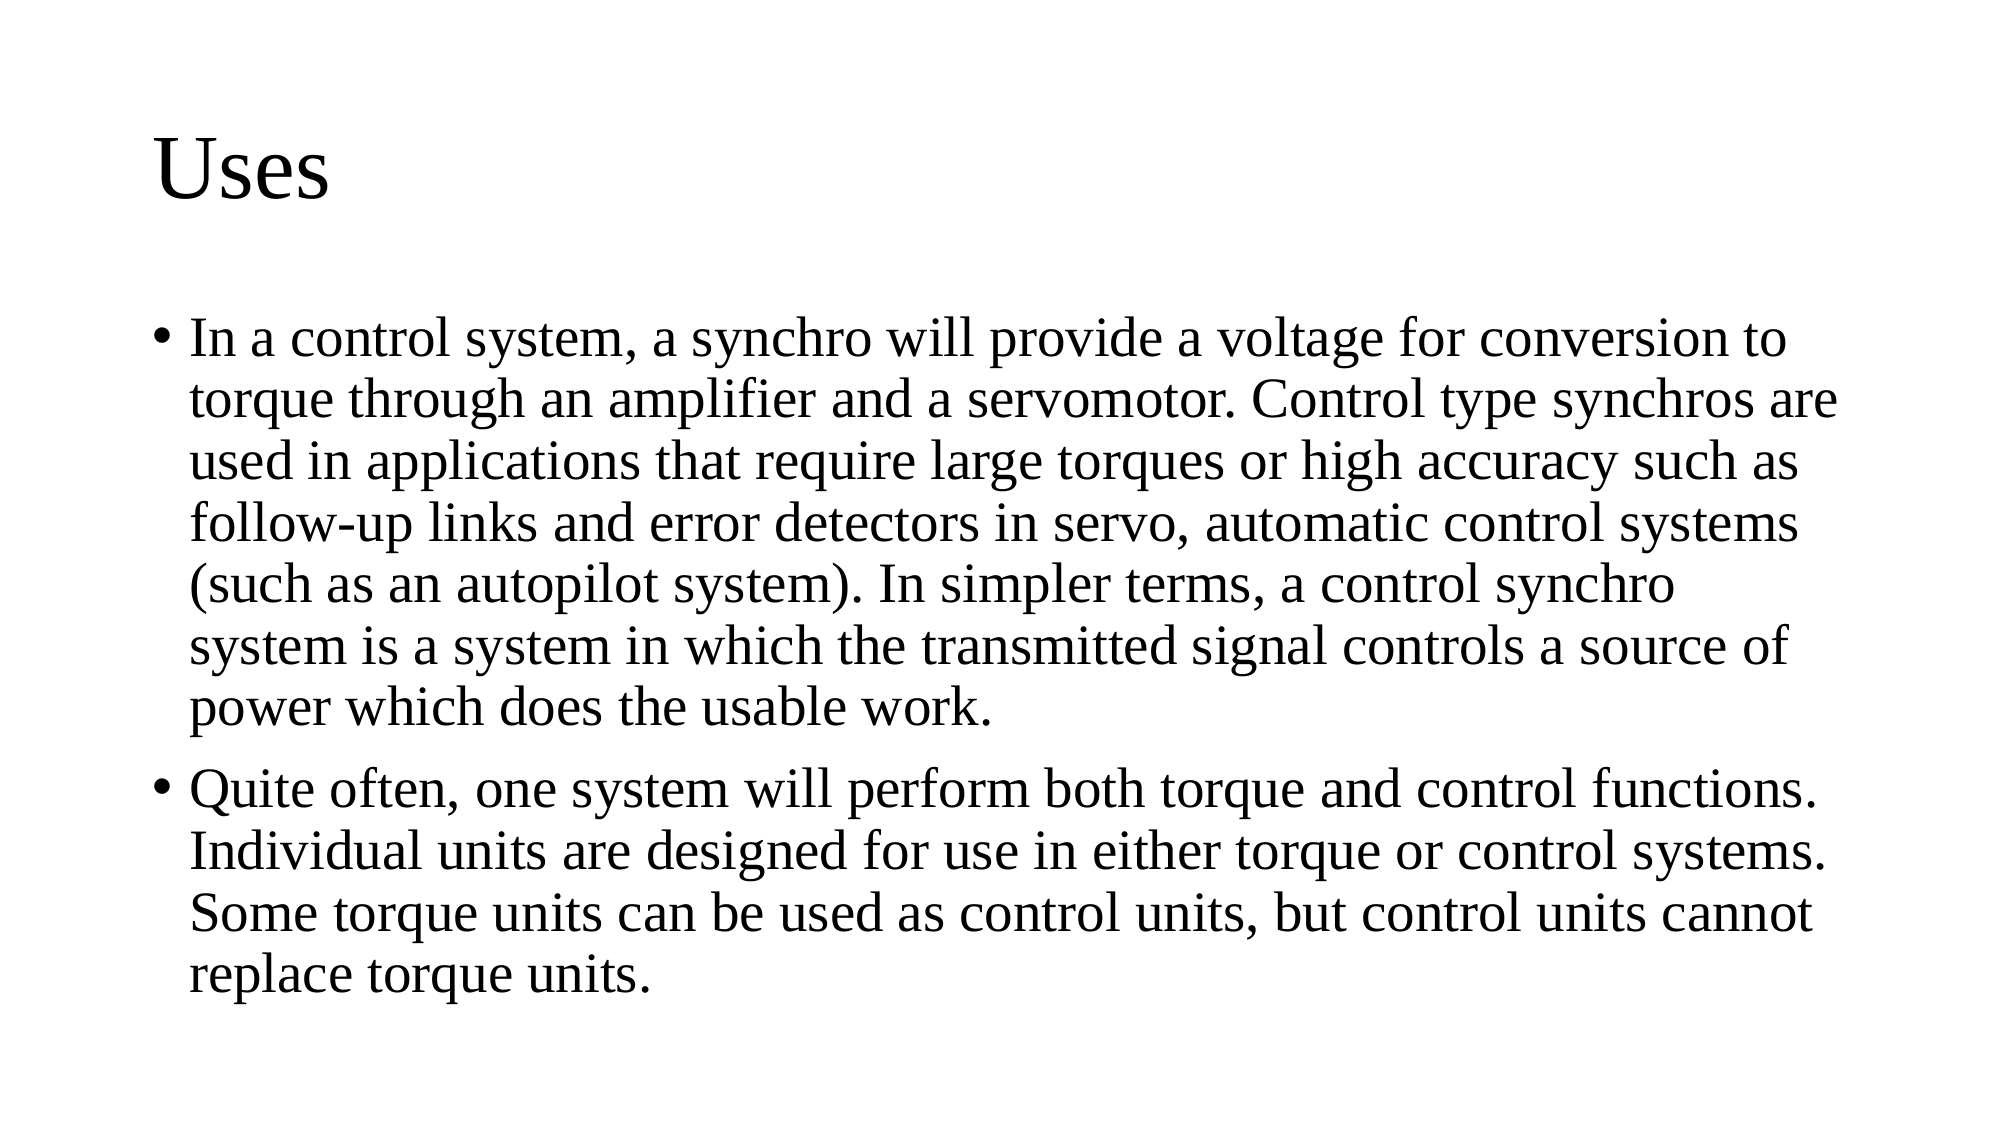

# Uses
In a control system, a synchro will provide a voltage for conversion to torque through an amplifier and a servomotor. Control type synchros are used in applications that require large torques or high accuracy such as follow-up links and error detectors in servo, automatic control systems (such as an autopilot system). In simpler terms, a control synchro system is a system in which the transmitted signal controls a source of power which does the usable work.
Quite often, one system will perform both torque and control functions. Individual units are designed for use in either torque or control systems. Some torque units can be used as control units, but control units cannot replace torque units.